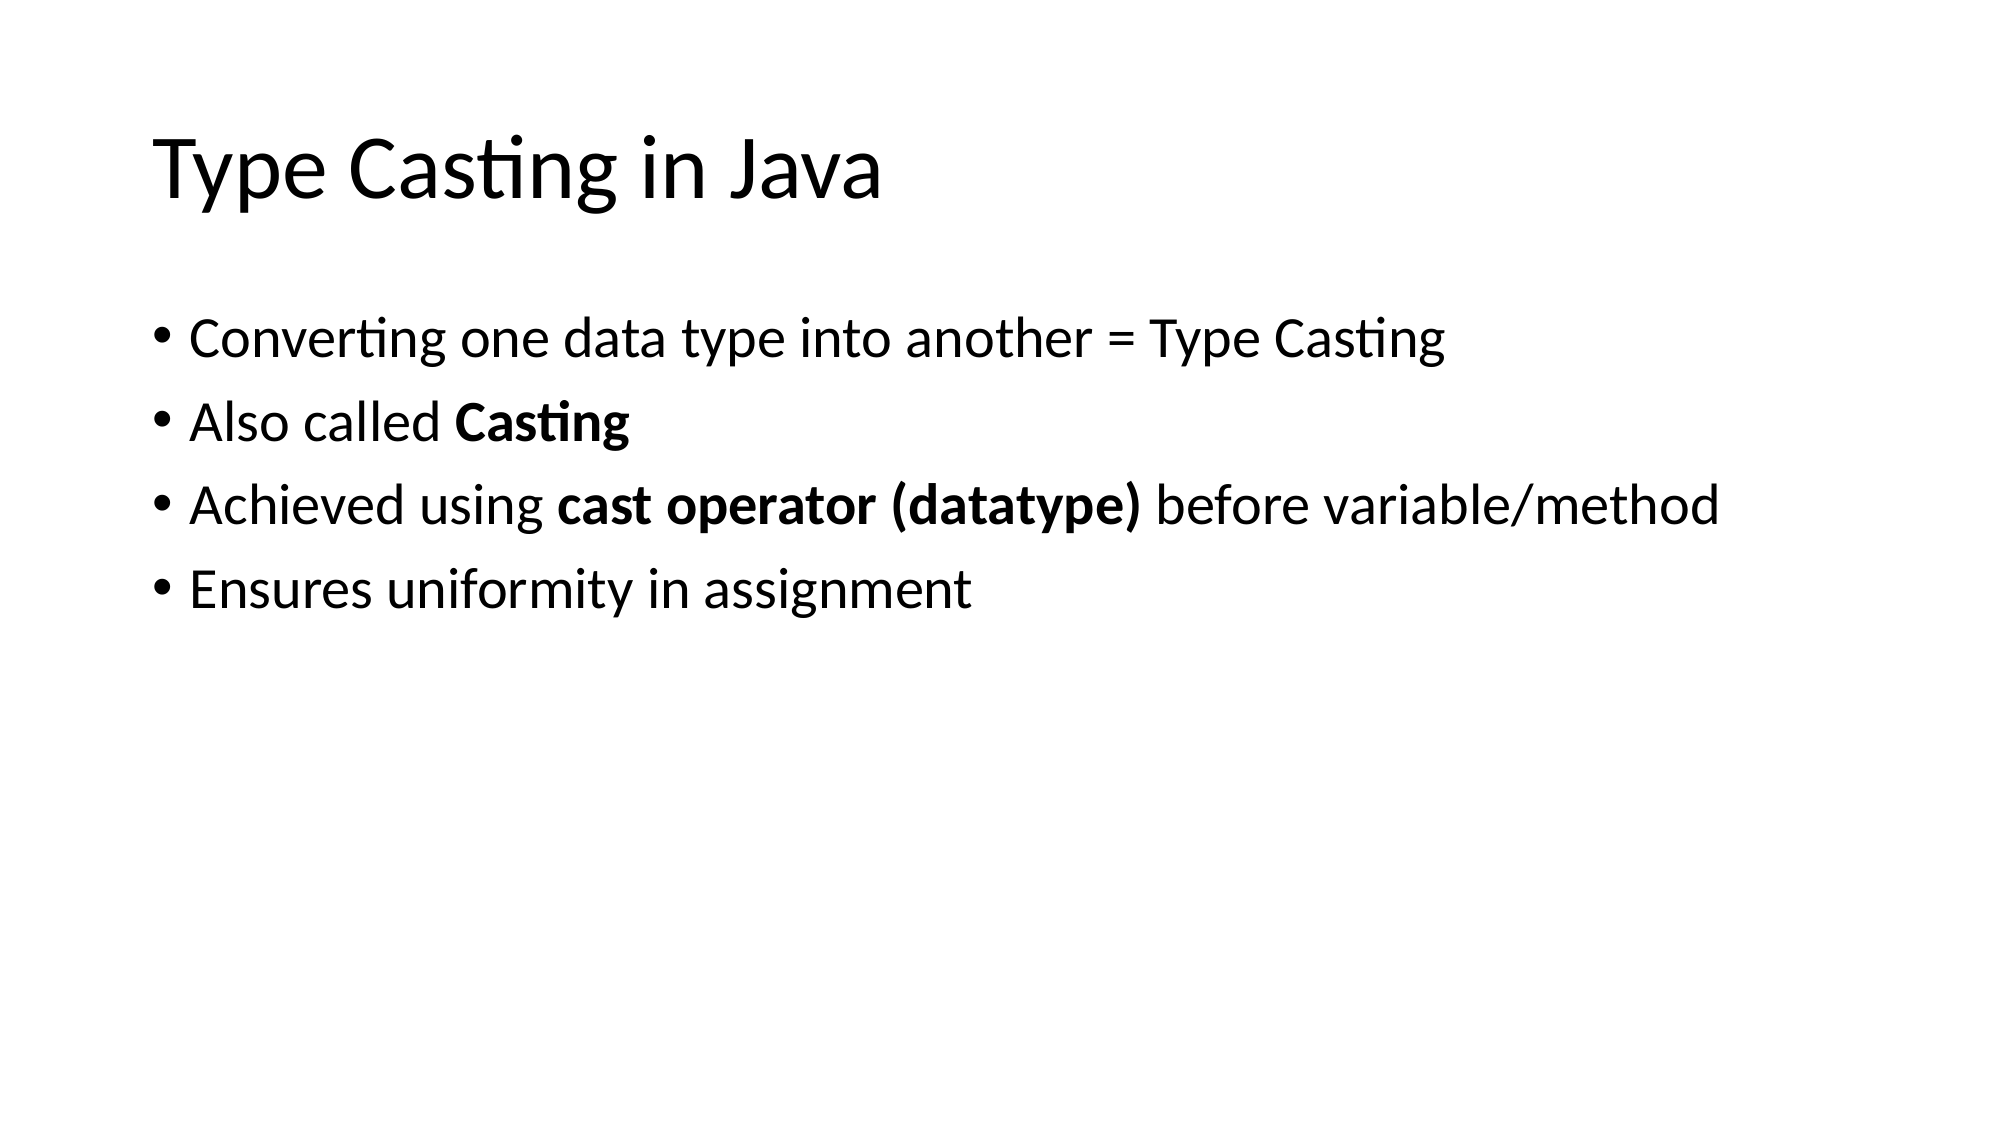

# Type Casting in Java
Converting one data type into another = Type Casting
Also called Casting
Achieved using cast operator (datatype) before variable/method
Ensures uniformity in assignment